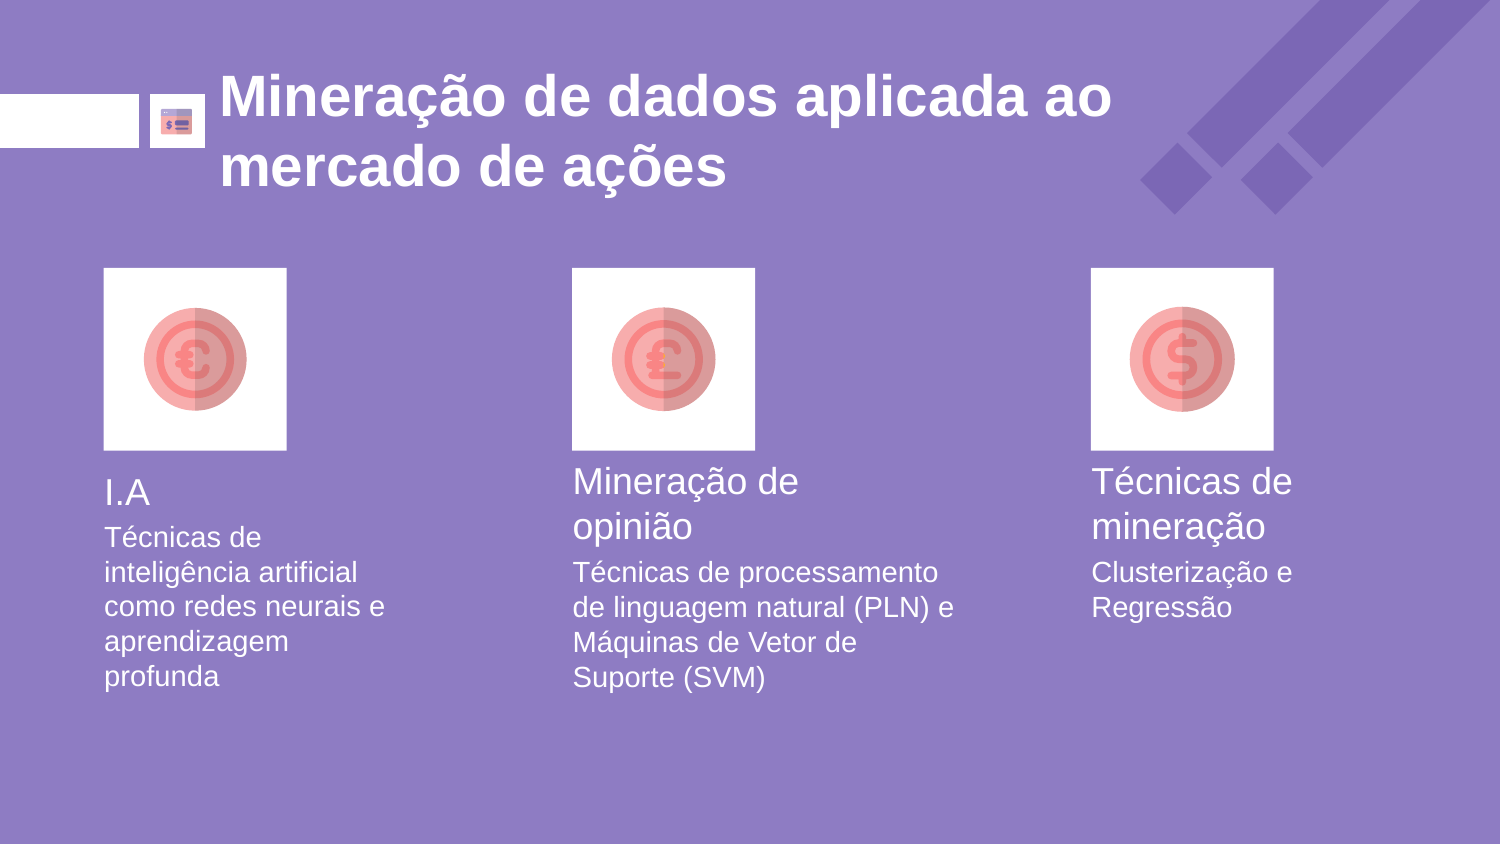

# Mineração de dados aplicada ao mercado de ações

I.A
Mineração de opinião
Técnicas de mineração
Técnicas de inteligência artificial como redes neurais e aprendizagem profunda
Técnicas de processamento de linguagem natural (PLN) e Máquinas de Vetor de Suporte (SVM)

Clusterização e Regressão